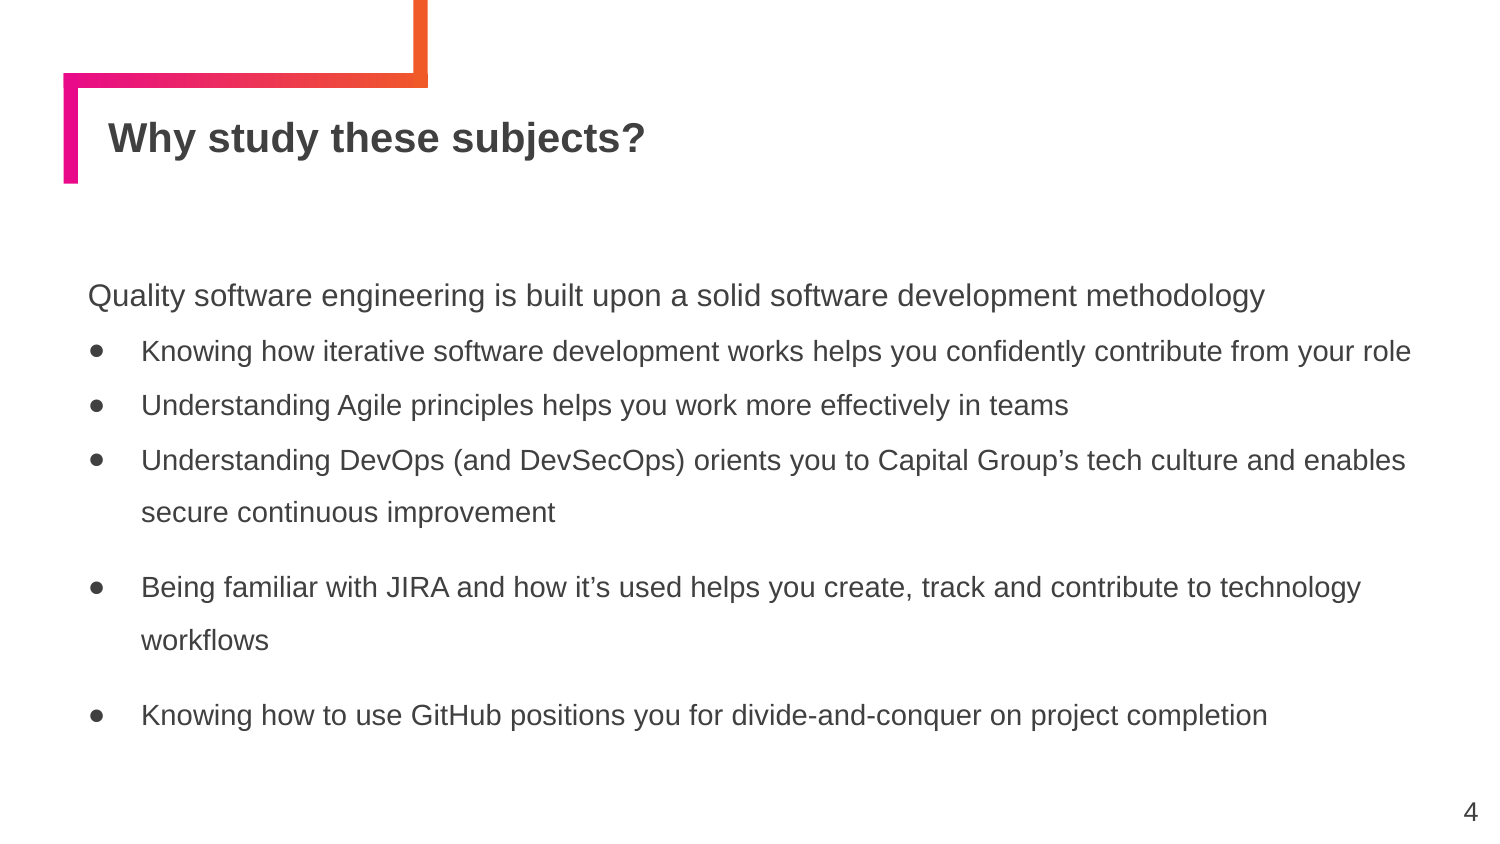

# Why study these subjects?

Quality software engineering is built upon a solid software development methodology
Knowing how iterative software development works helps you confidently contribute from your role
Understanding Agile principles helps you work more effectively in teams
Understanding DevOps (and DevSecOps) orients you to Capital Group’s tech culture and enables secure continuous improvement
Being familiar with JIRA and how it’s used helps you create, track and contribute to technology workflows
Knowing how to use GitHub positions you for divide-and-conquer on project completion
4